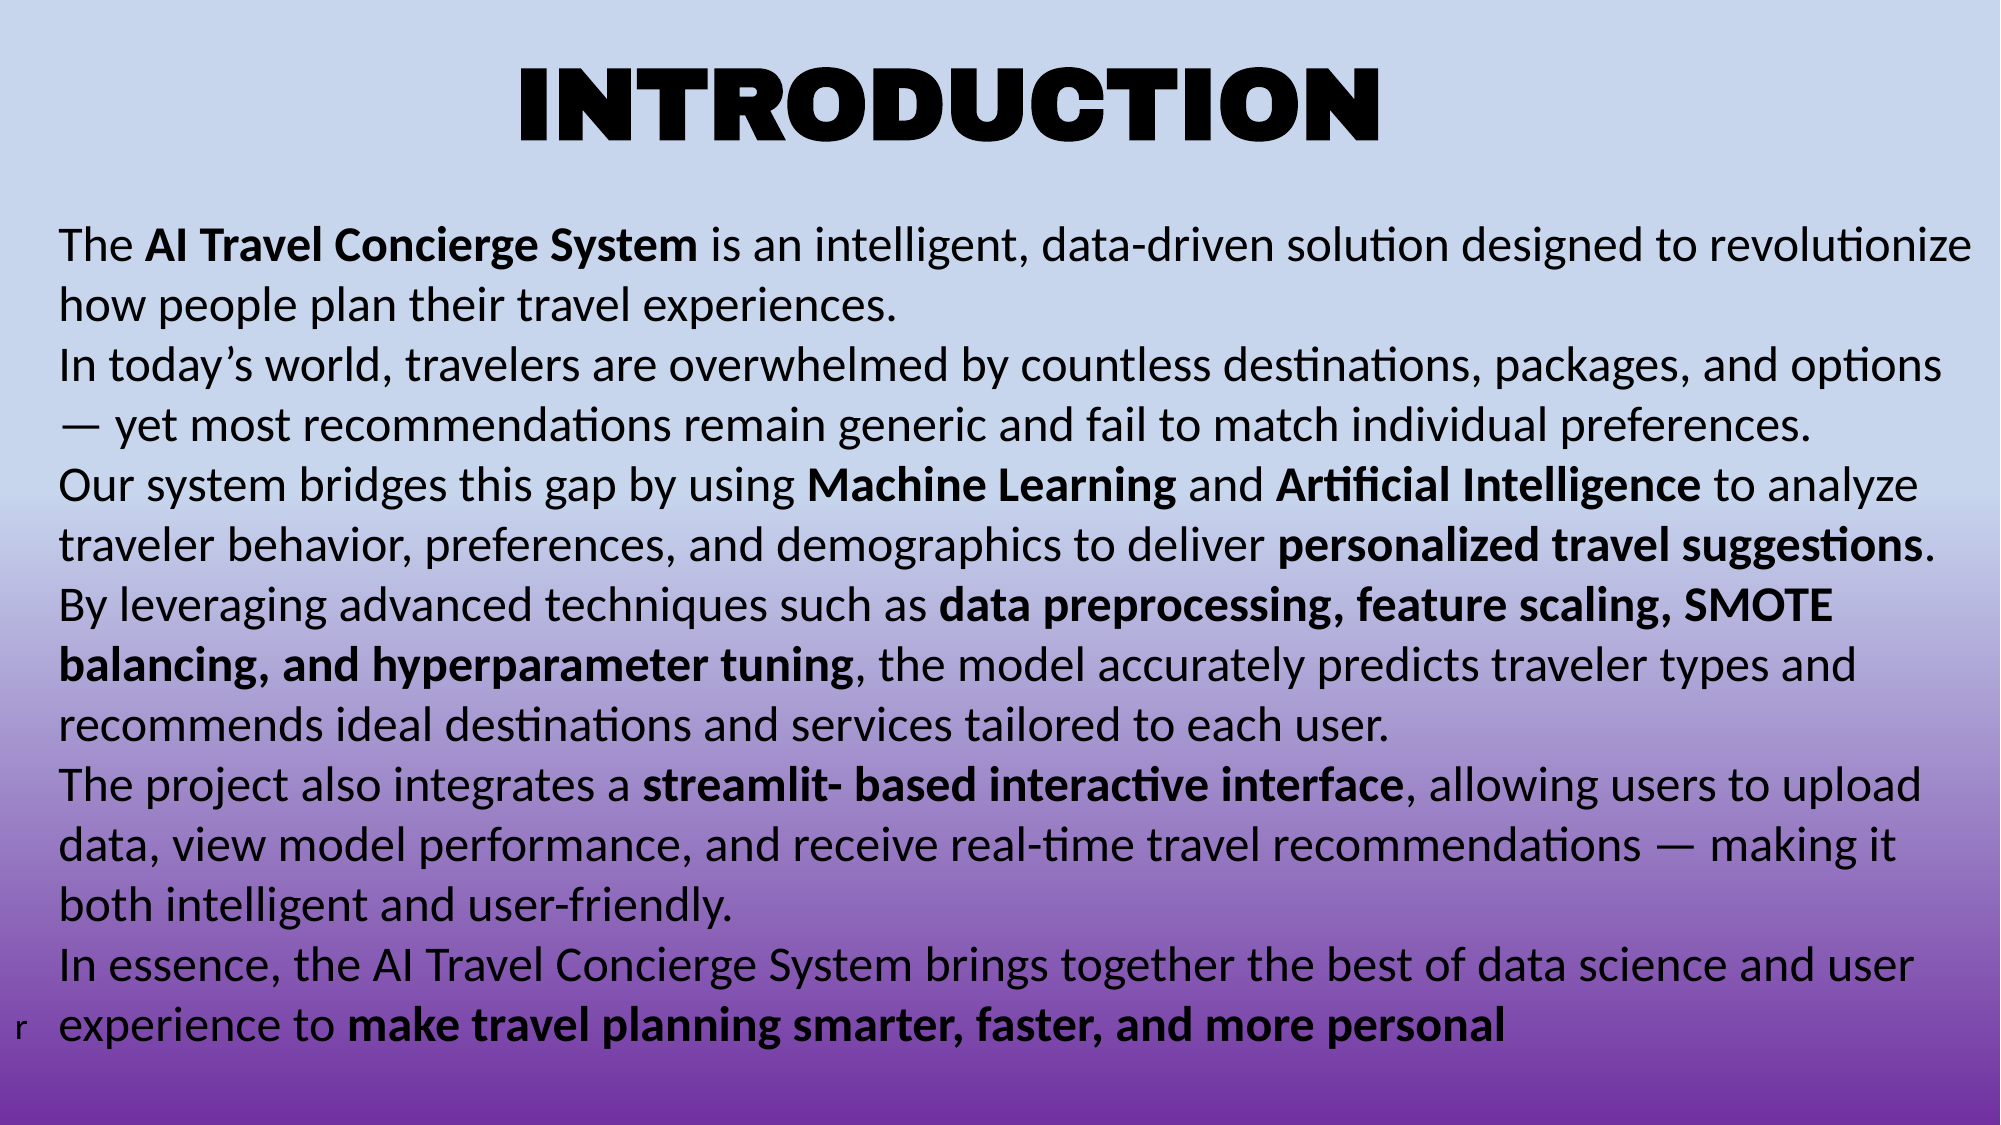

INTRODUCTION
The AI Travel Concierge System is an intelligent, data-driven solution designed to revolutionize how people plan their travel experiences.
In today’s world, travelers are overwhelmed by countless destinations, packages, and options — yet most recommendations remain generic and fail to match individual preferences.
Our system bridges this gap by using Machine Learning and Artificial Intelligence to analyze traveler behavior, preferences, and demographics to deliver personalized travel suggestions.
By leveraging advanced techniques such as data preprocessing, feature scaling, SMOTE balancing, and hyperparameter tuning, the model accurately predicts traveler types and recommends ideal destinations and services tailored to each user.
The project also integrates a streamlit- based interactive interface, allowing users to upload data, view model performance, and receive real-time travel recommendations — making it both intelligent and user-friendly.
In essence, the AI Travel Concierge System brings together the best of data science and user experience to make travel planning smarter, faster, and more personal
r